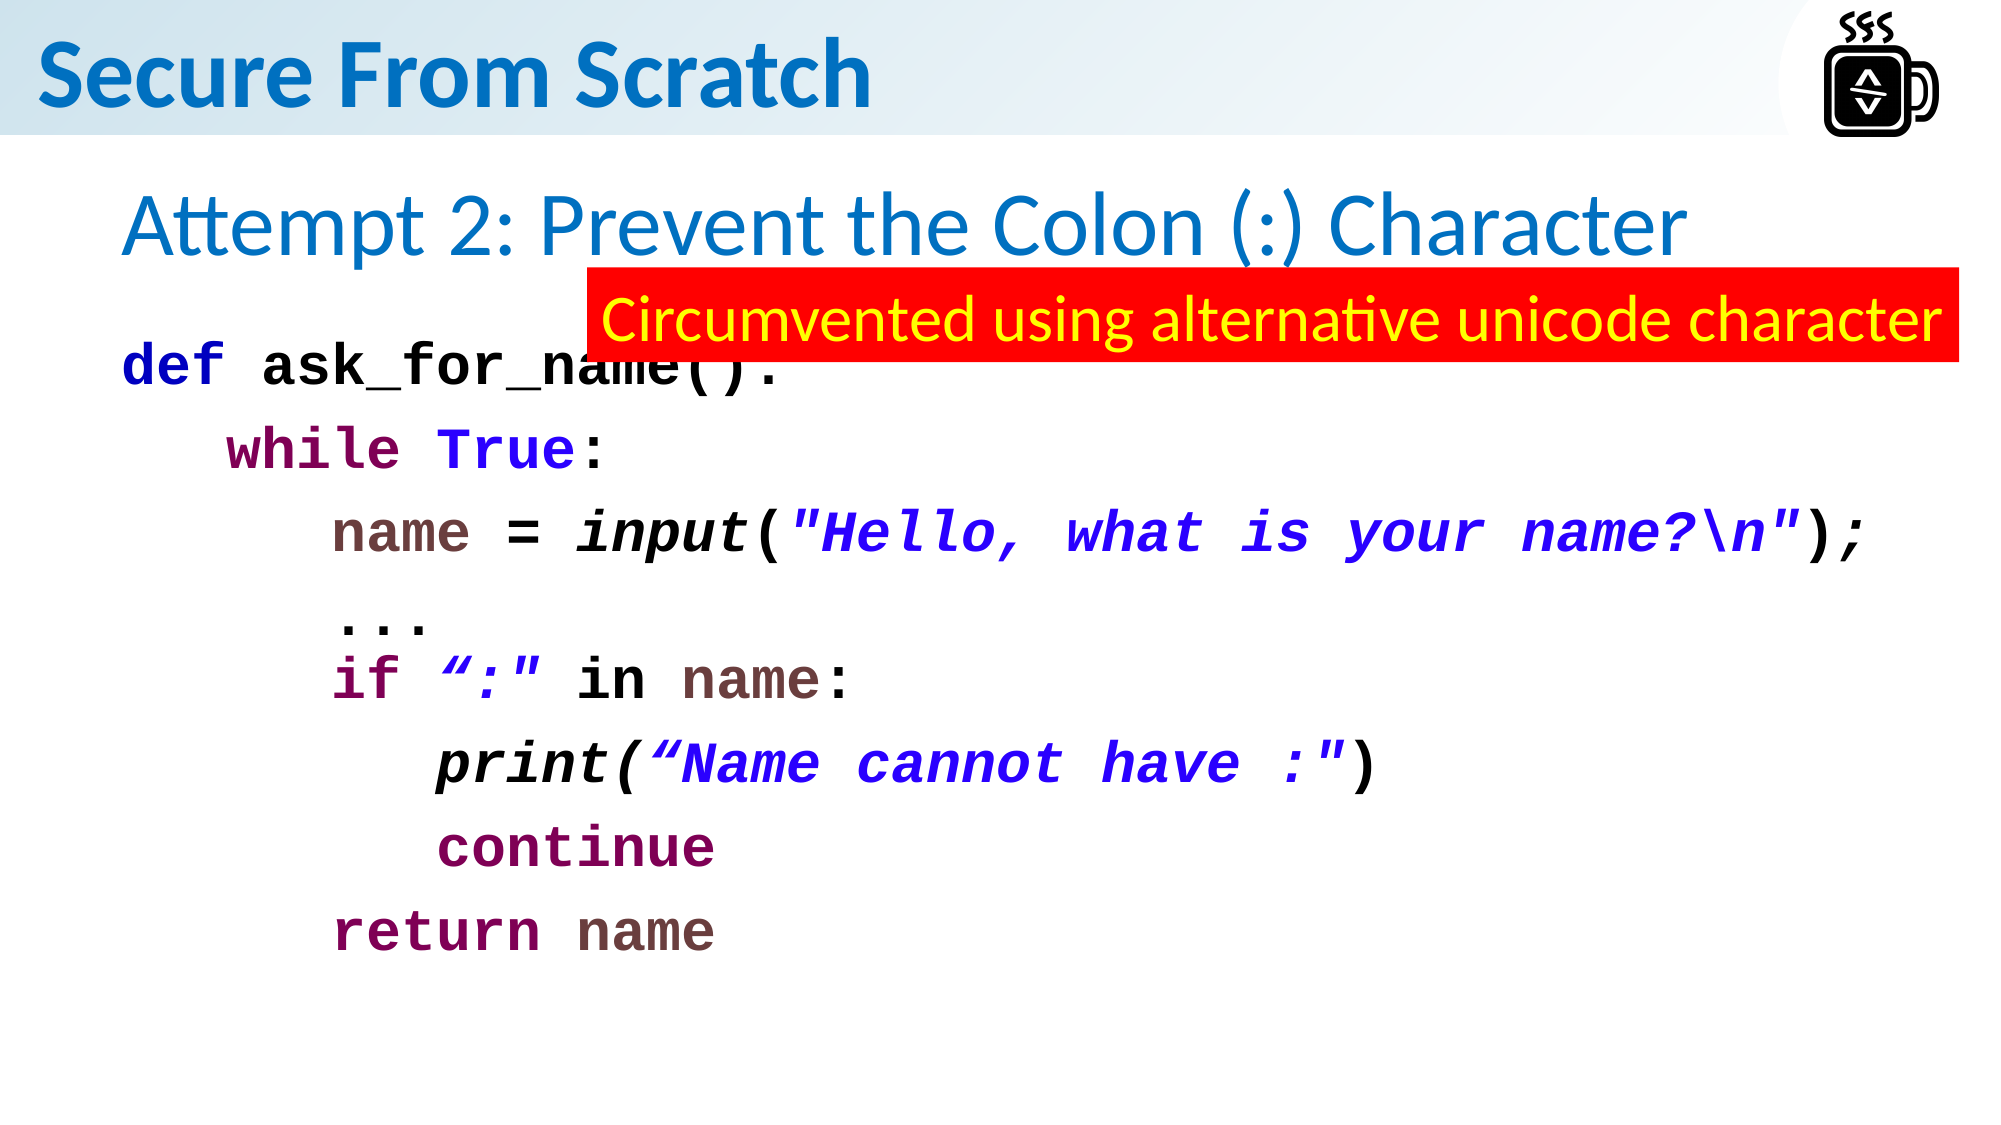

# Attempt 2: Prevent the Colon (:) Character
Circumvented using alternative unicode character
def ask_for_name():
   while True:
      name = input("Hello, what is your name?\n");
      ...
      if “:" in name:
         print(“Name cannot have :")
         continue
      return name